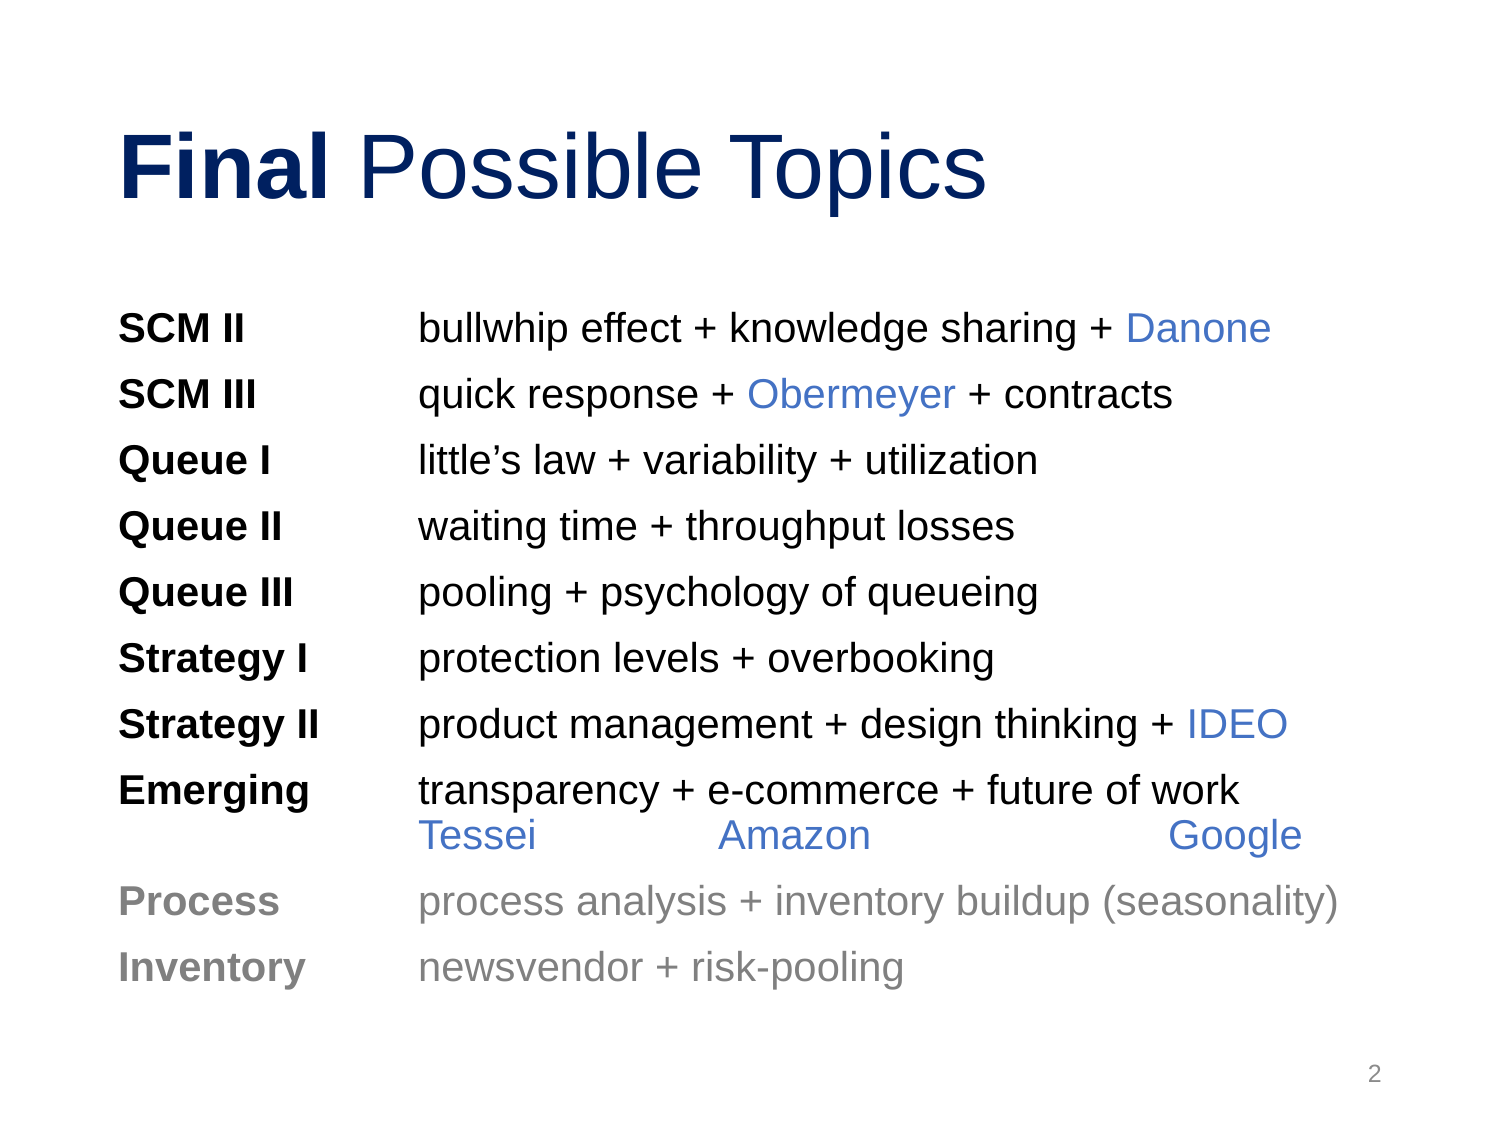

# Final Possible Topics
SCM II		bullwhip effect + knowledge sharing + Danone
SCM III		quick response + Obermeyer + contracts
Queue I	little’s law + variability + utilization
Queue II	waiting time + throughput losses
Queue III	pooling + psychology of queueing
Strategy I	protection levels + overbooking
Strategy II	product management + design thinking + IDEO
Emerging	transparency + e-commerce + future of work
		Tessei		Amazon		Google
Process	process analysis + inventory buildup (seasonality)
Inventory	newsvendor + risk-pooling
2